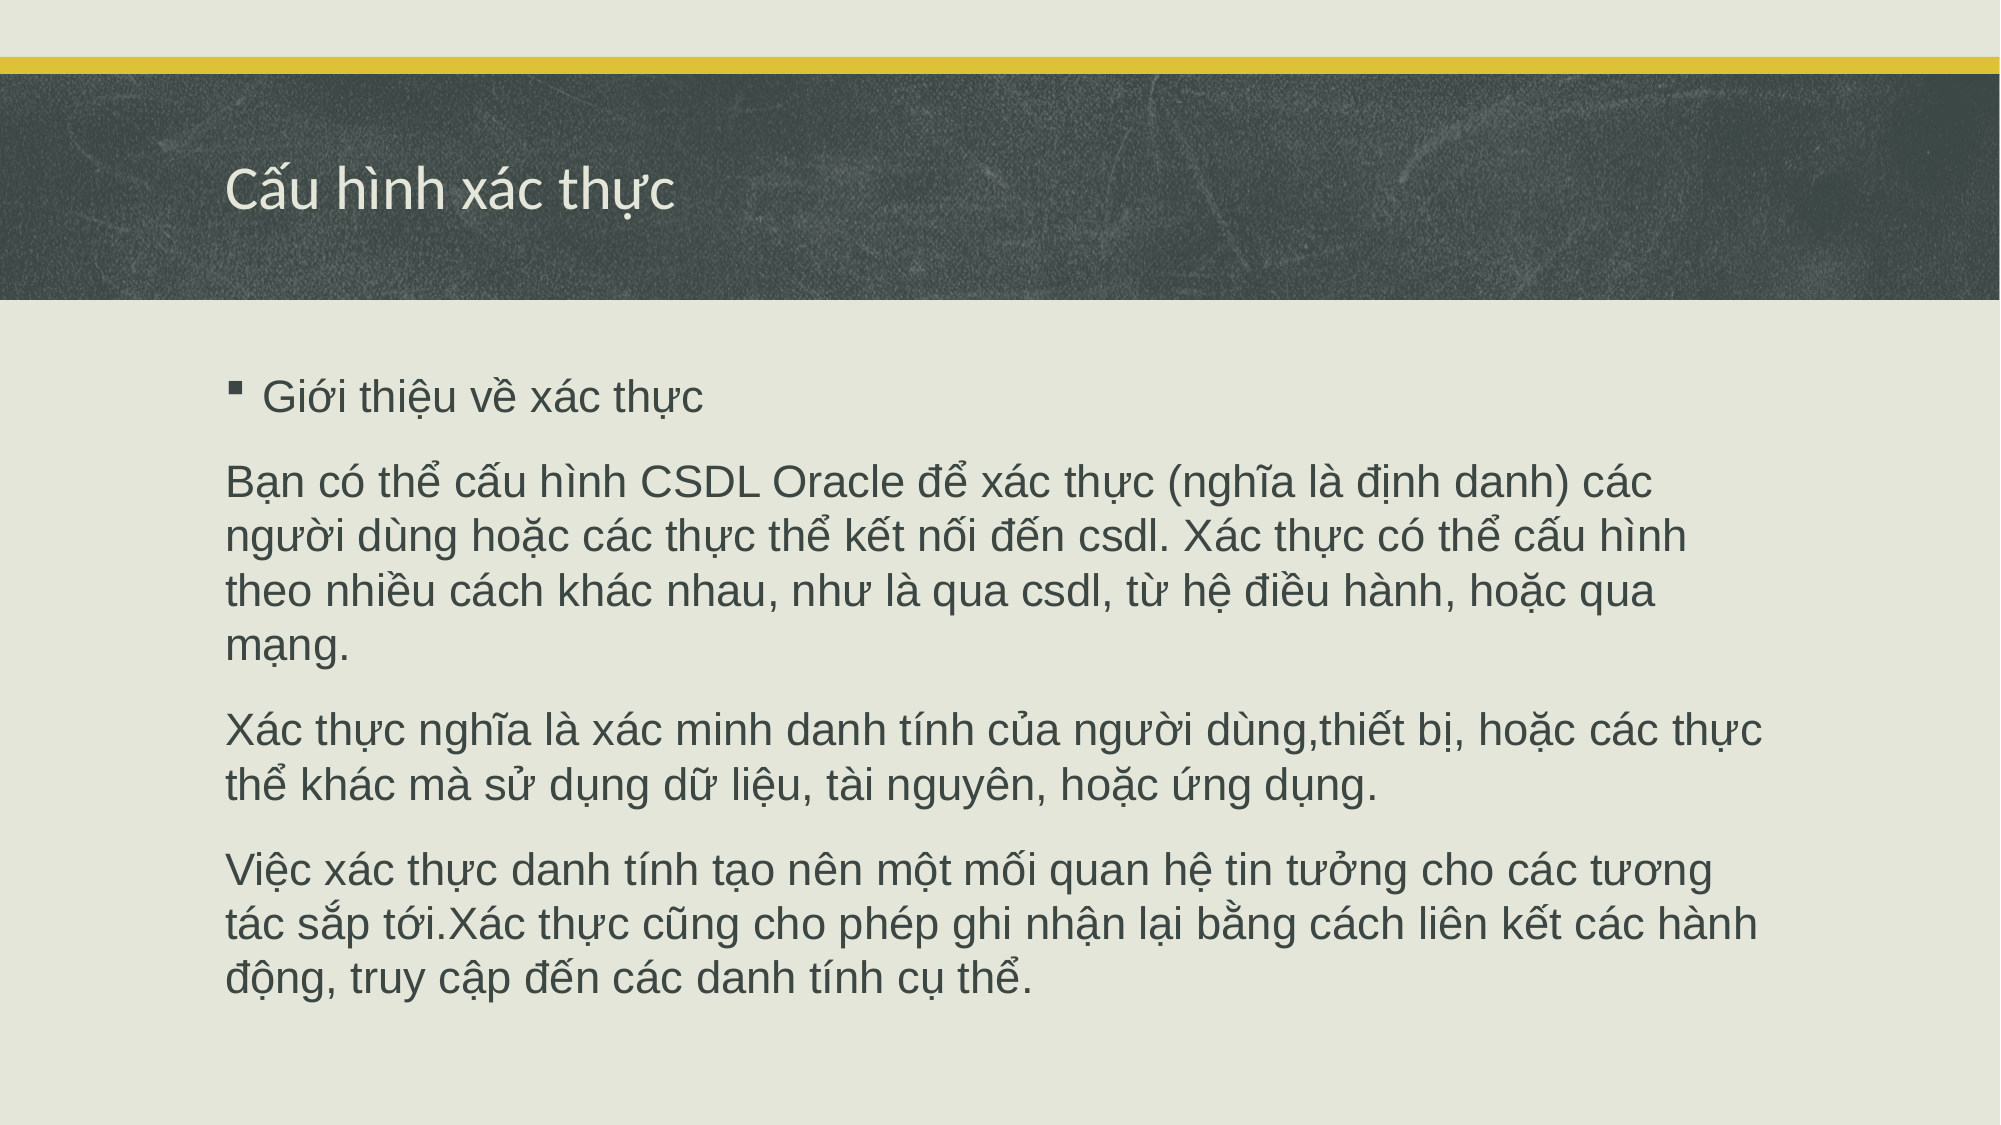

# Cấu hình xác thực
Giới thiệu về xác thực
Bạn có thể cấu hình CSDL Oracle để xác thực (nghĩa là định danh) các người dùng hoặc các thực thể kết nối đến csdl. Xác thực có thể cấu hình theo nhiều cách khác nhau, như là qua csdl, từ hệ điều hành, hoặc qua mạng.
Xác thực nghĩa là xác minh danh tính của người dùng,thiết bị, hoặc các thực thể khác mà sử dụng dữ liệu, tài nguyên, hoặc ứng dụng.
Việc xác thực danh tính tạo nên một mối quan hệ tin tưởng cho các tương tác sắp tới.Xác thực cũng cho phép ghi nhận lại bằng cách liên kết các hành động, truy cập đến các danh tính cụ thể.